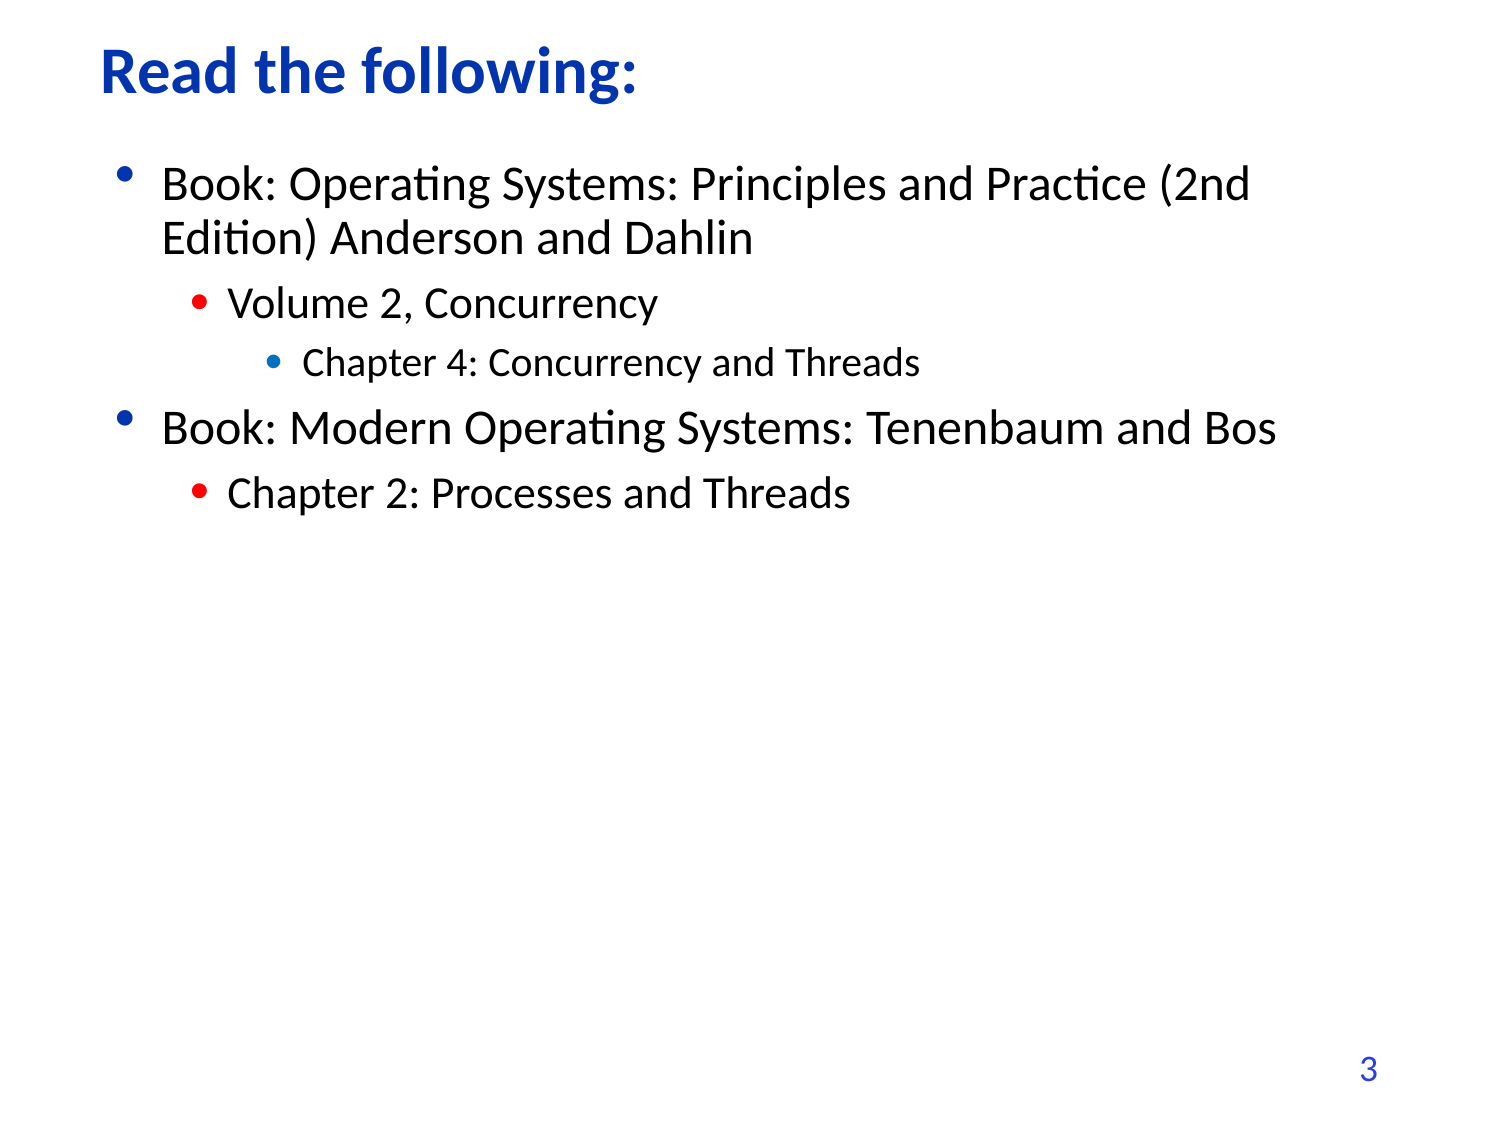

# Read the following:
Book: Operating Systems: Principles and Practice (2nd Edition) Anderson and Dahlin
Volume 2, Concurrency
Chapter 4: Concurrency and Threads
Book: Modern Operating Systems: Tenenbaum and Bos
Chapter 2: Processes and Threads